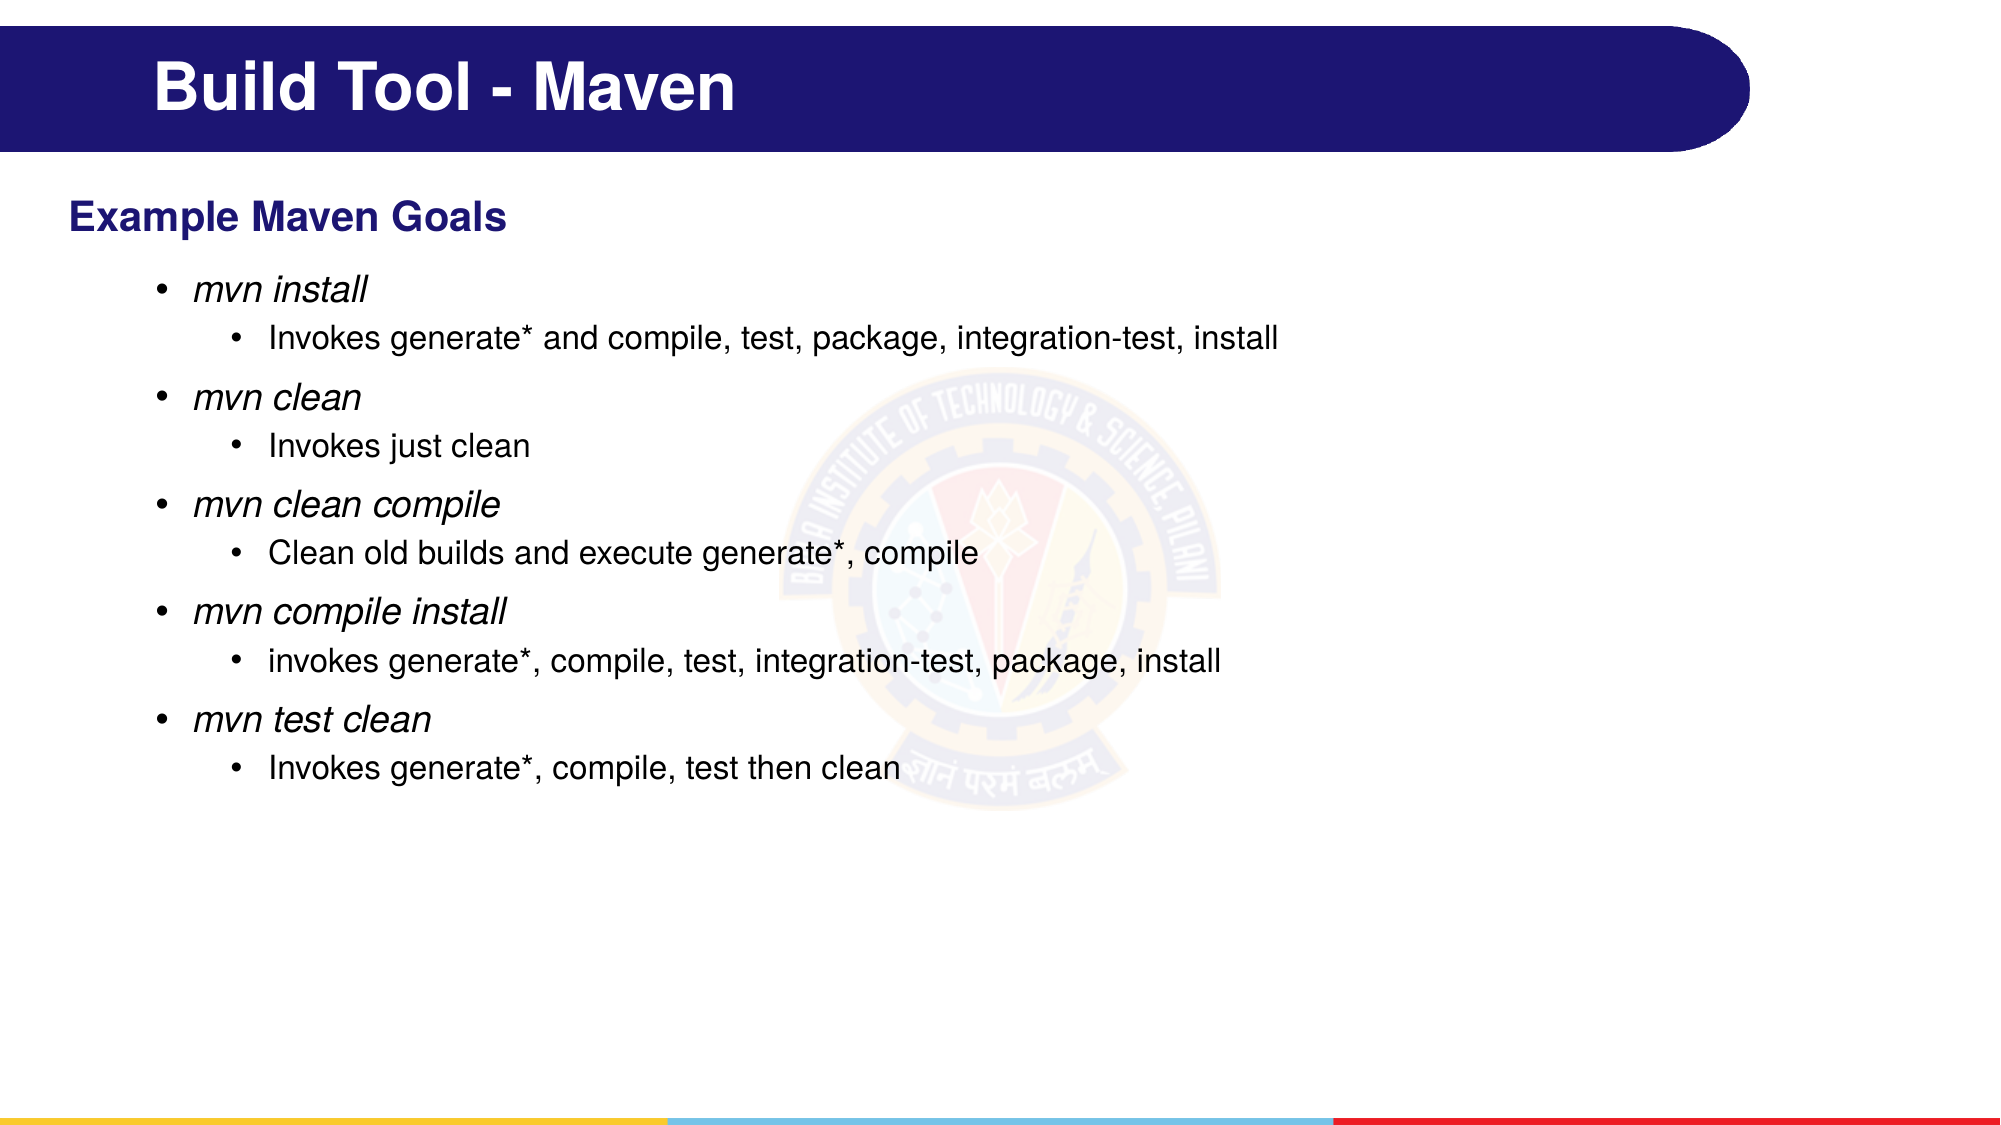

# Build Tool - Maven
Example Maven Goals
mvn install
Invokes generate* and compile, test, package, integration-test, install
mvn clean
Invokes just clean
mvn clean compile
Clean old builds and execute generate*, compile
mvn compile install
invokes generate*, compile, test, integration-test, package, install
mvn test clean
Invokes generate*, compile, test then clean